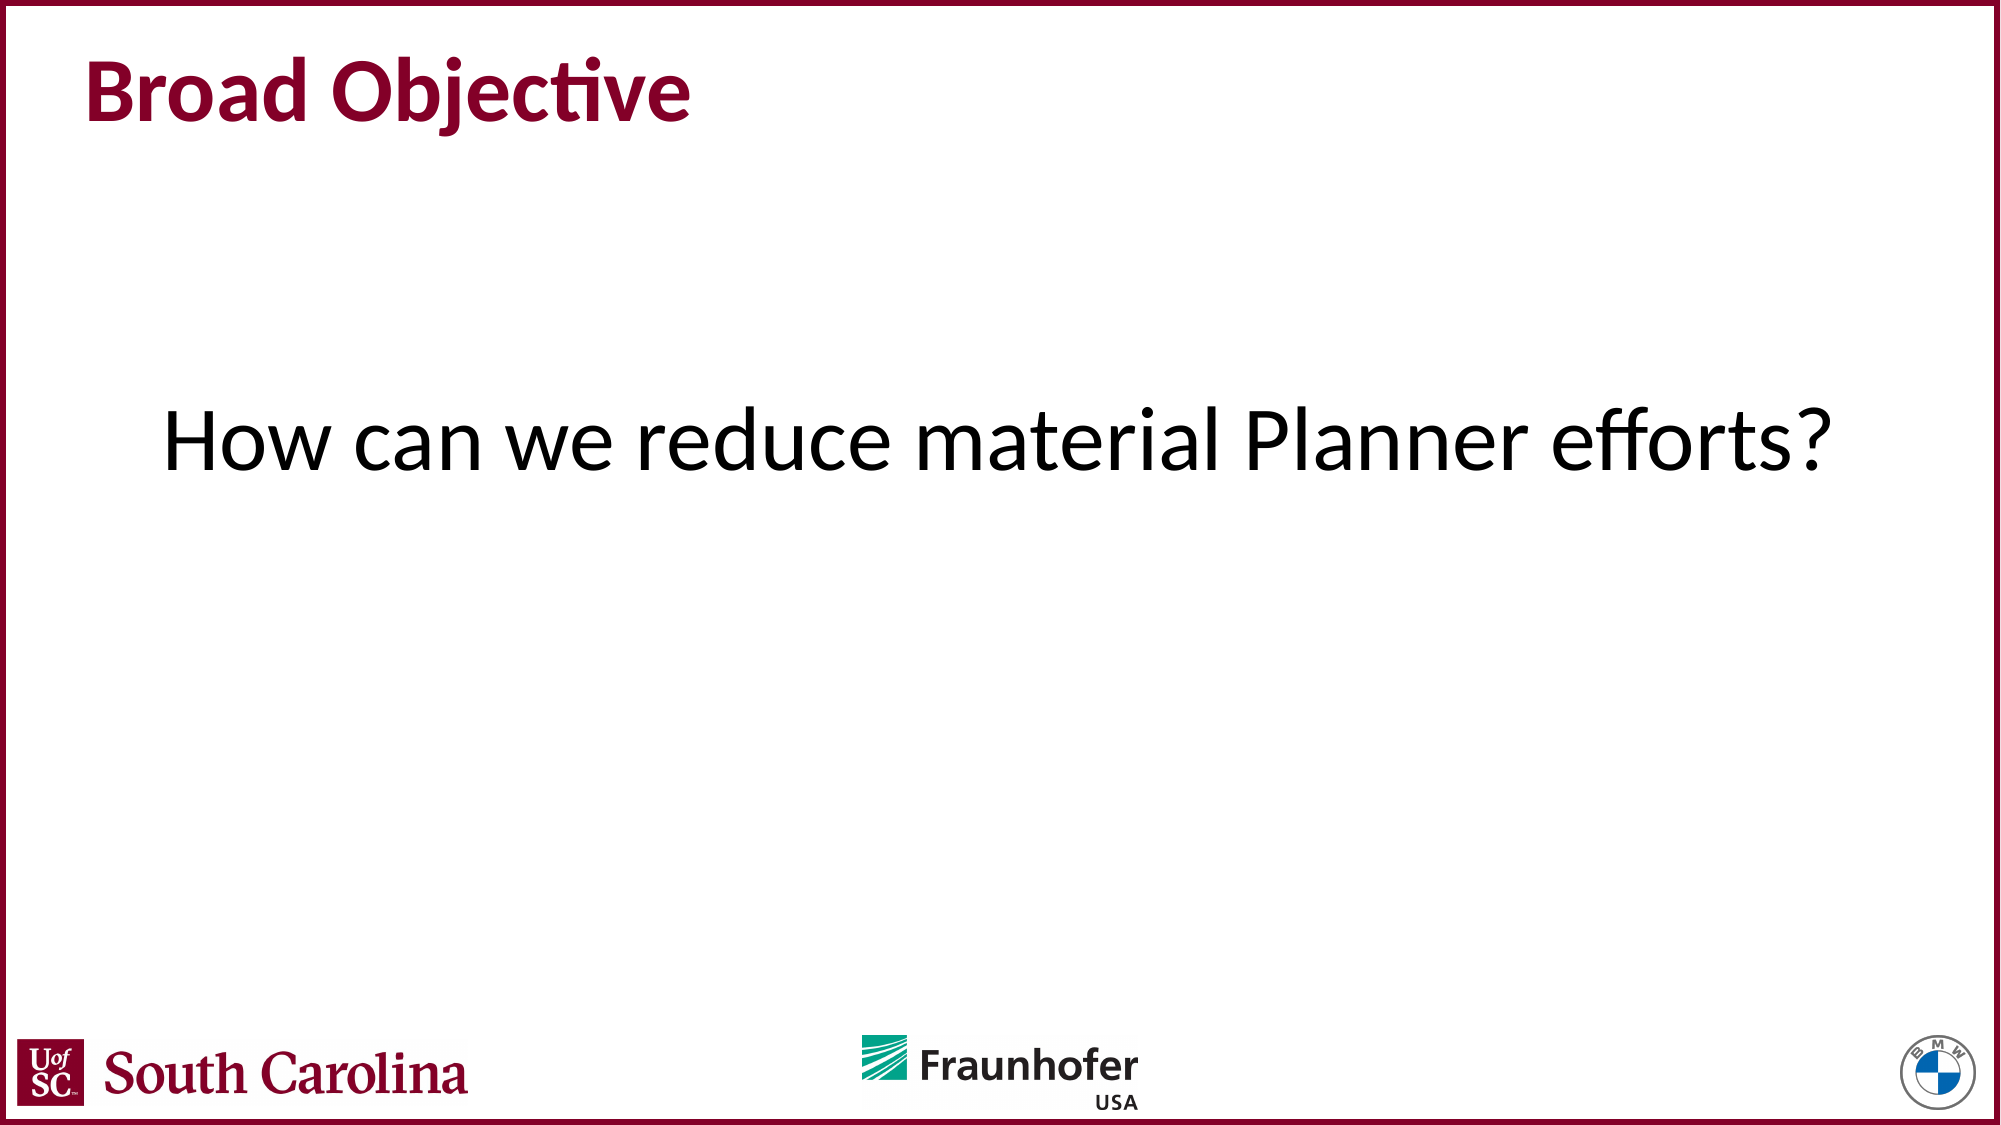

# Broad Objective

How can we reduce material Planner efforts?